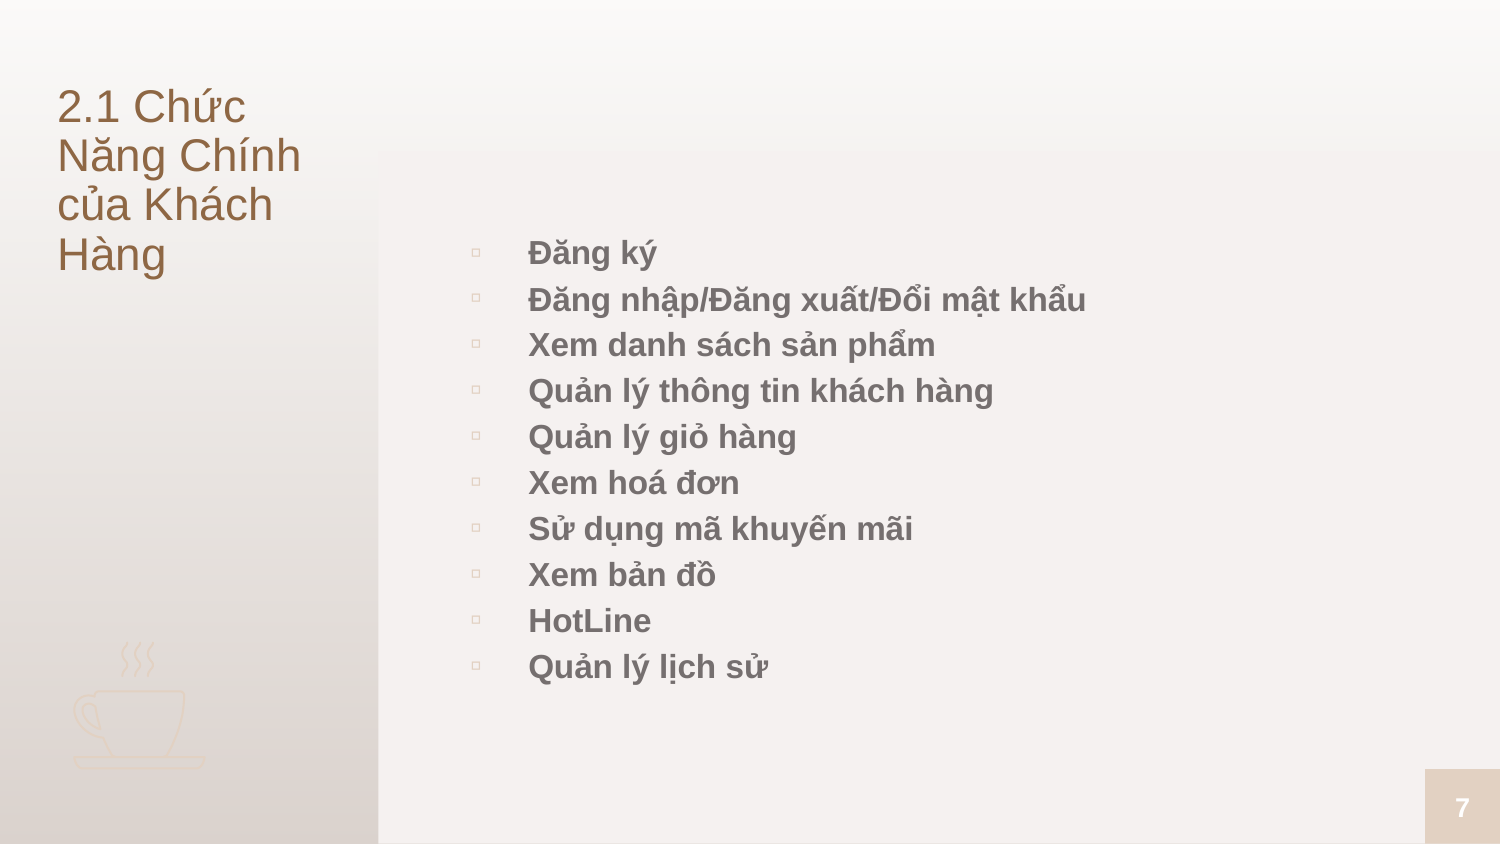

# 2.1 Chức Năng Chính của Khách Hàng
Đăng ký
Đăng nhập/Đăng xuất/Đổi mật khẩu
Xem danh sách sản phẩm
Quản lý thông tin khách hàng
Quản lý giỏ hàng
Xem hoá đơn
Sử dụng mã khuyến mãi
Xem bản đồ
HotLine
Quản lý lịch sử

7